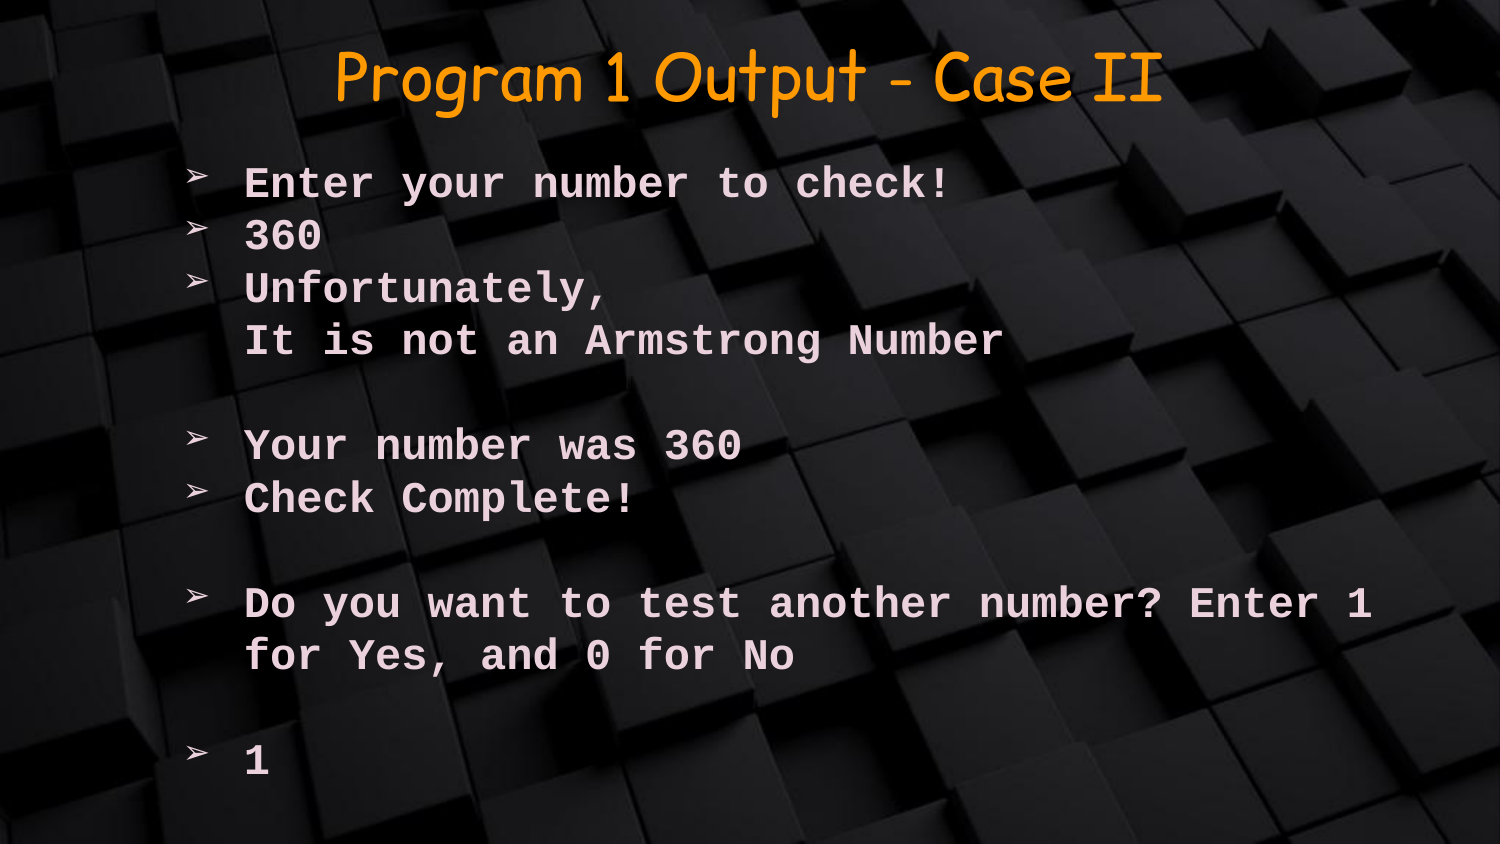

# Program 1 Output - Case II
Enter your number to check!
360
Unfortunately,
It is not an Armstrong Number

Your number was 360
Check Complete!

Do you want to test another number? Enter 1 for Yes, and 0 for No

1